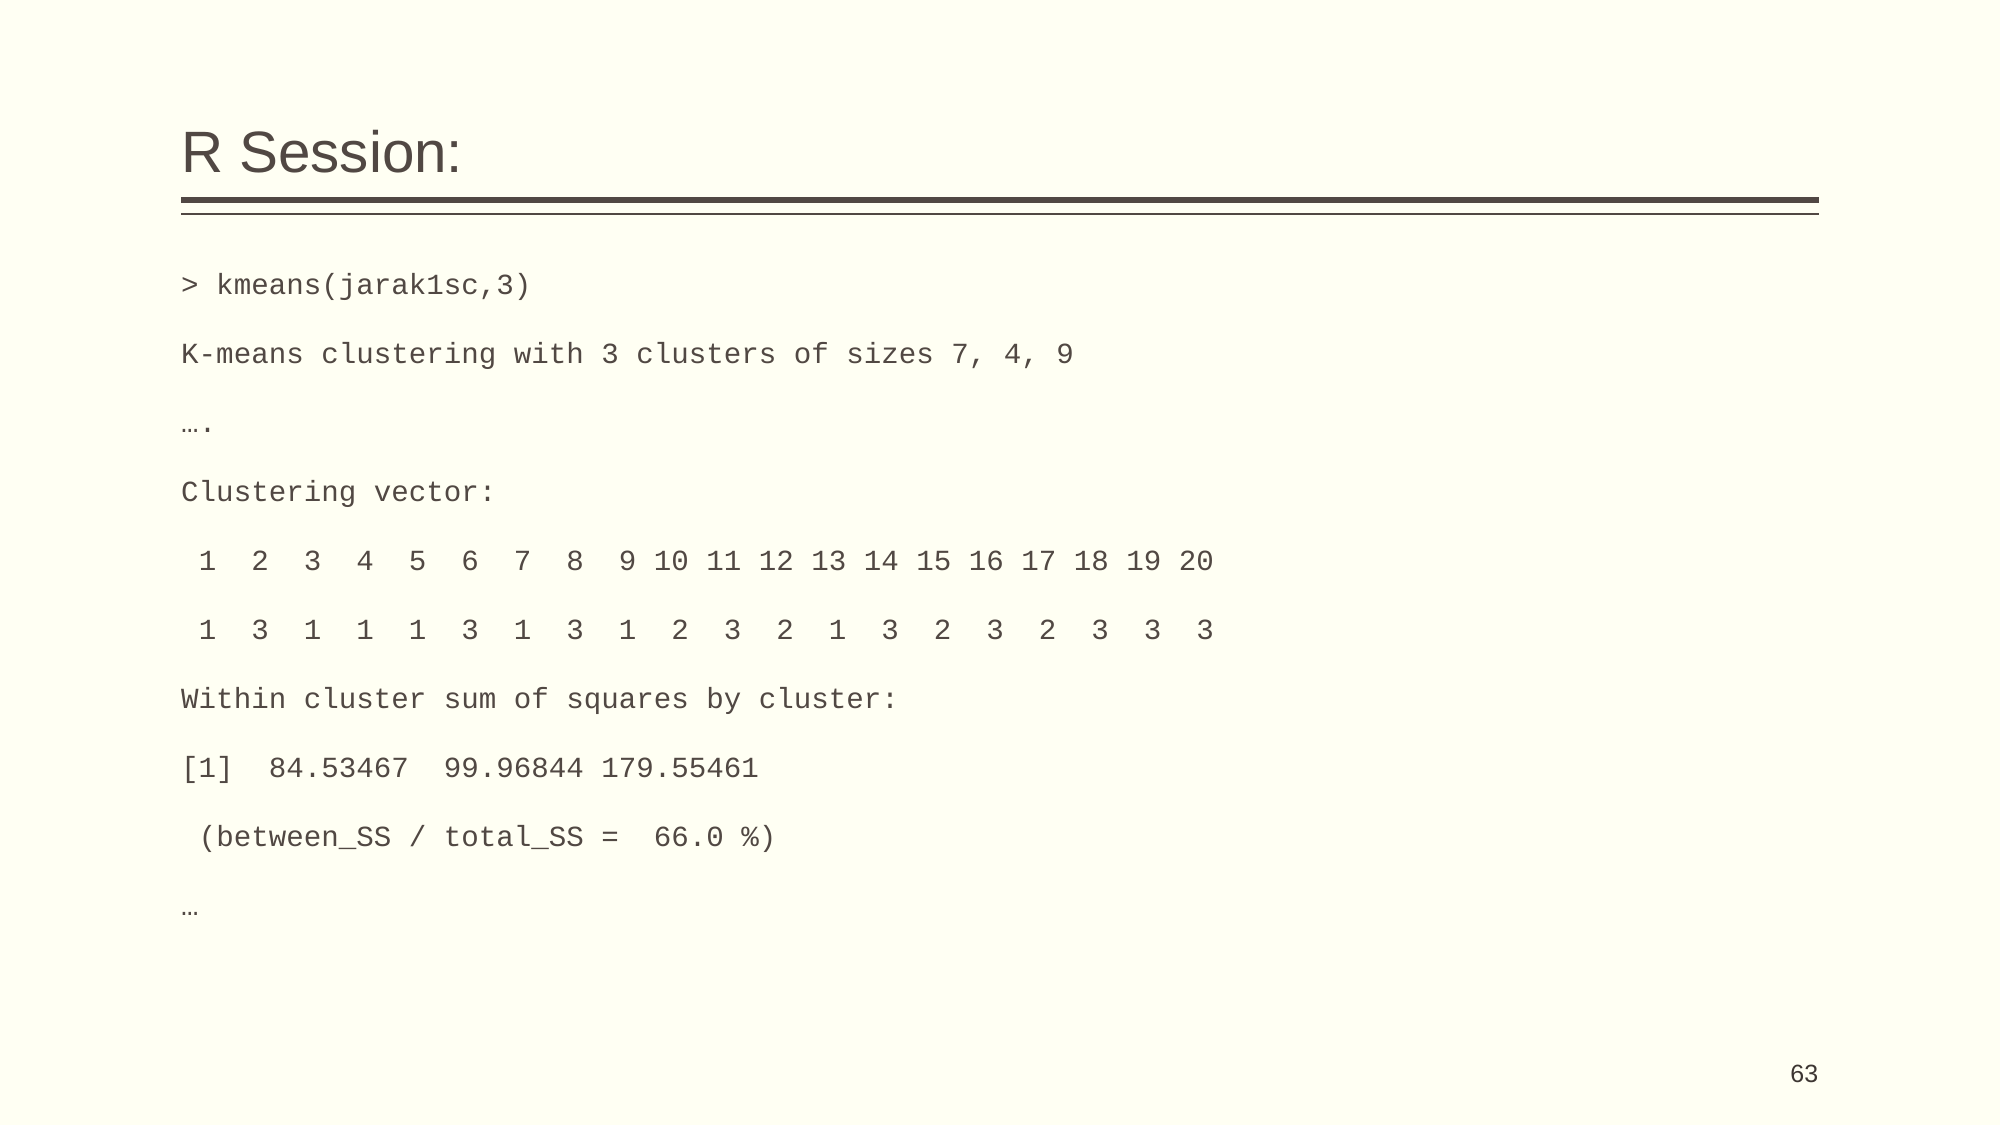

# R Session:
> kmeans(jarak1sc,3)
K-means clustering with 3 clusters of sizes 7, 4, 9
….
Clustering vector:
 1  2  3  4  5  6  7  8  9 10 11 12 13 14 15 16 17 18 19 20
 1  3  1  1  1  3  1  3  1  2  3  2  1  3  2  3  2  3  3  3
Within cluster sum of squares by cluster:
[1]  84.53467  99.96844 179.55461
 (between_SS / total_SS =  66.0 %)
…
63